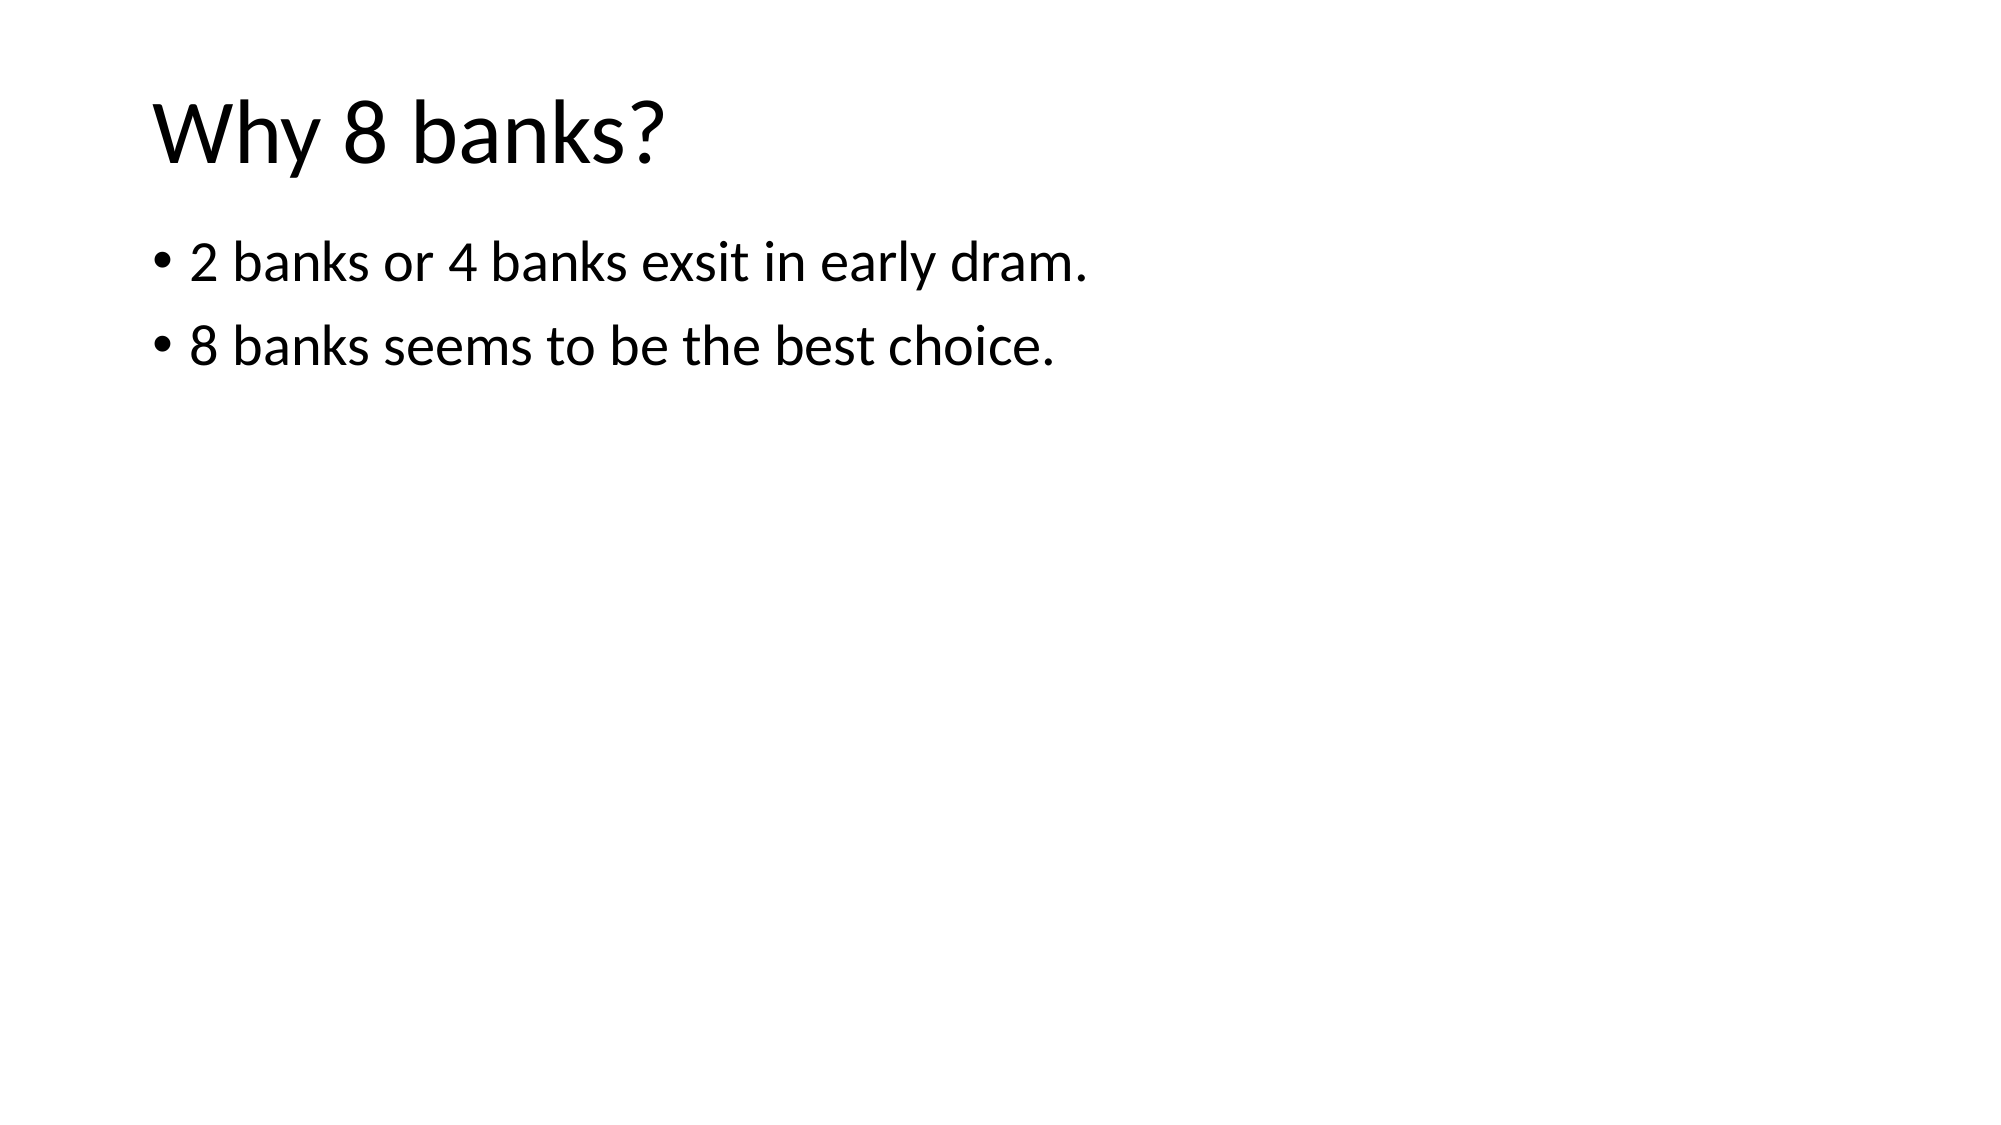

# Why 8 banks?
2 banks or 4 banks exsit in early dram.
8 banks seems to be the best choice.